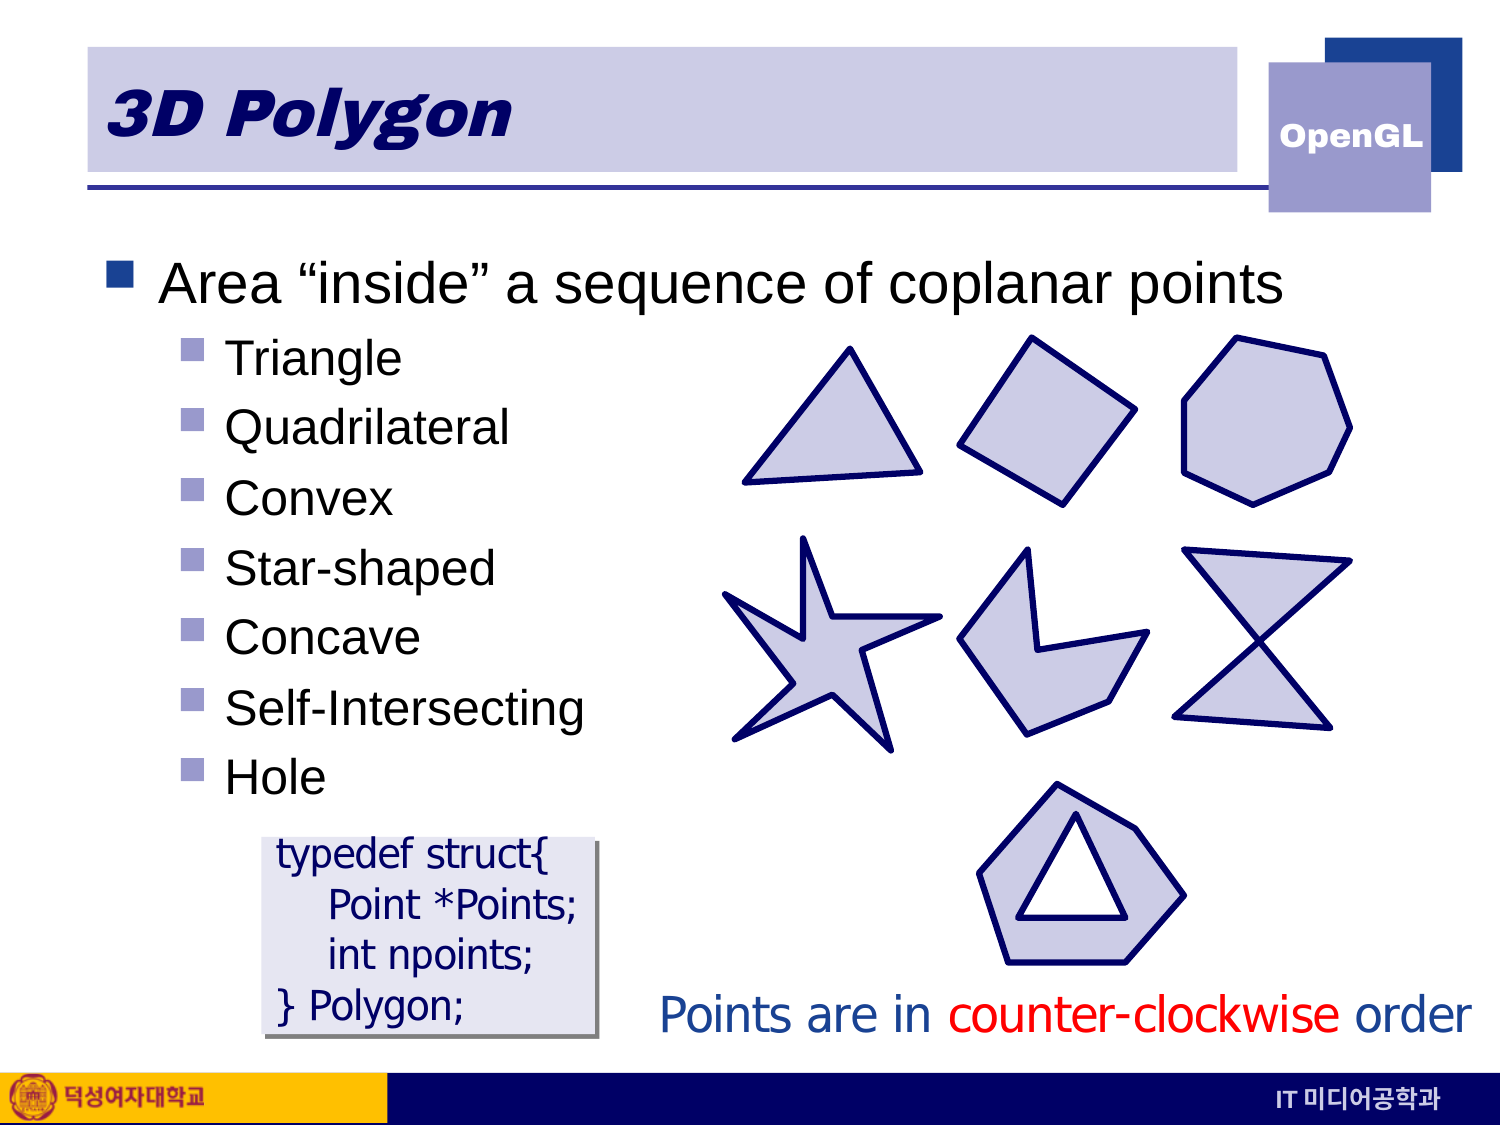

# 3D Polygon
Area “inside” a sequence of coplanar points
Triangle
Quadrilateral
Convex
Star-shaped
Concave
Self-Intersecting
Hole

typedef struct{
    Point *Points;
    int npoints;
} Polygon;
Points are in counter-clockwise order